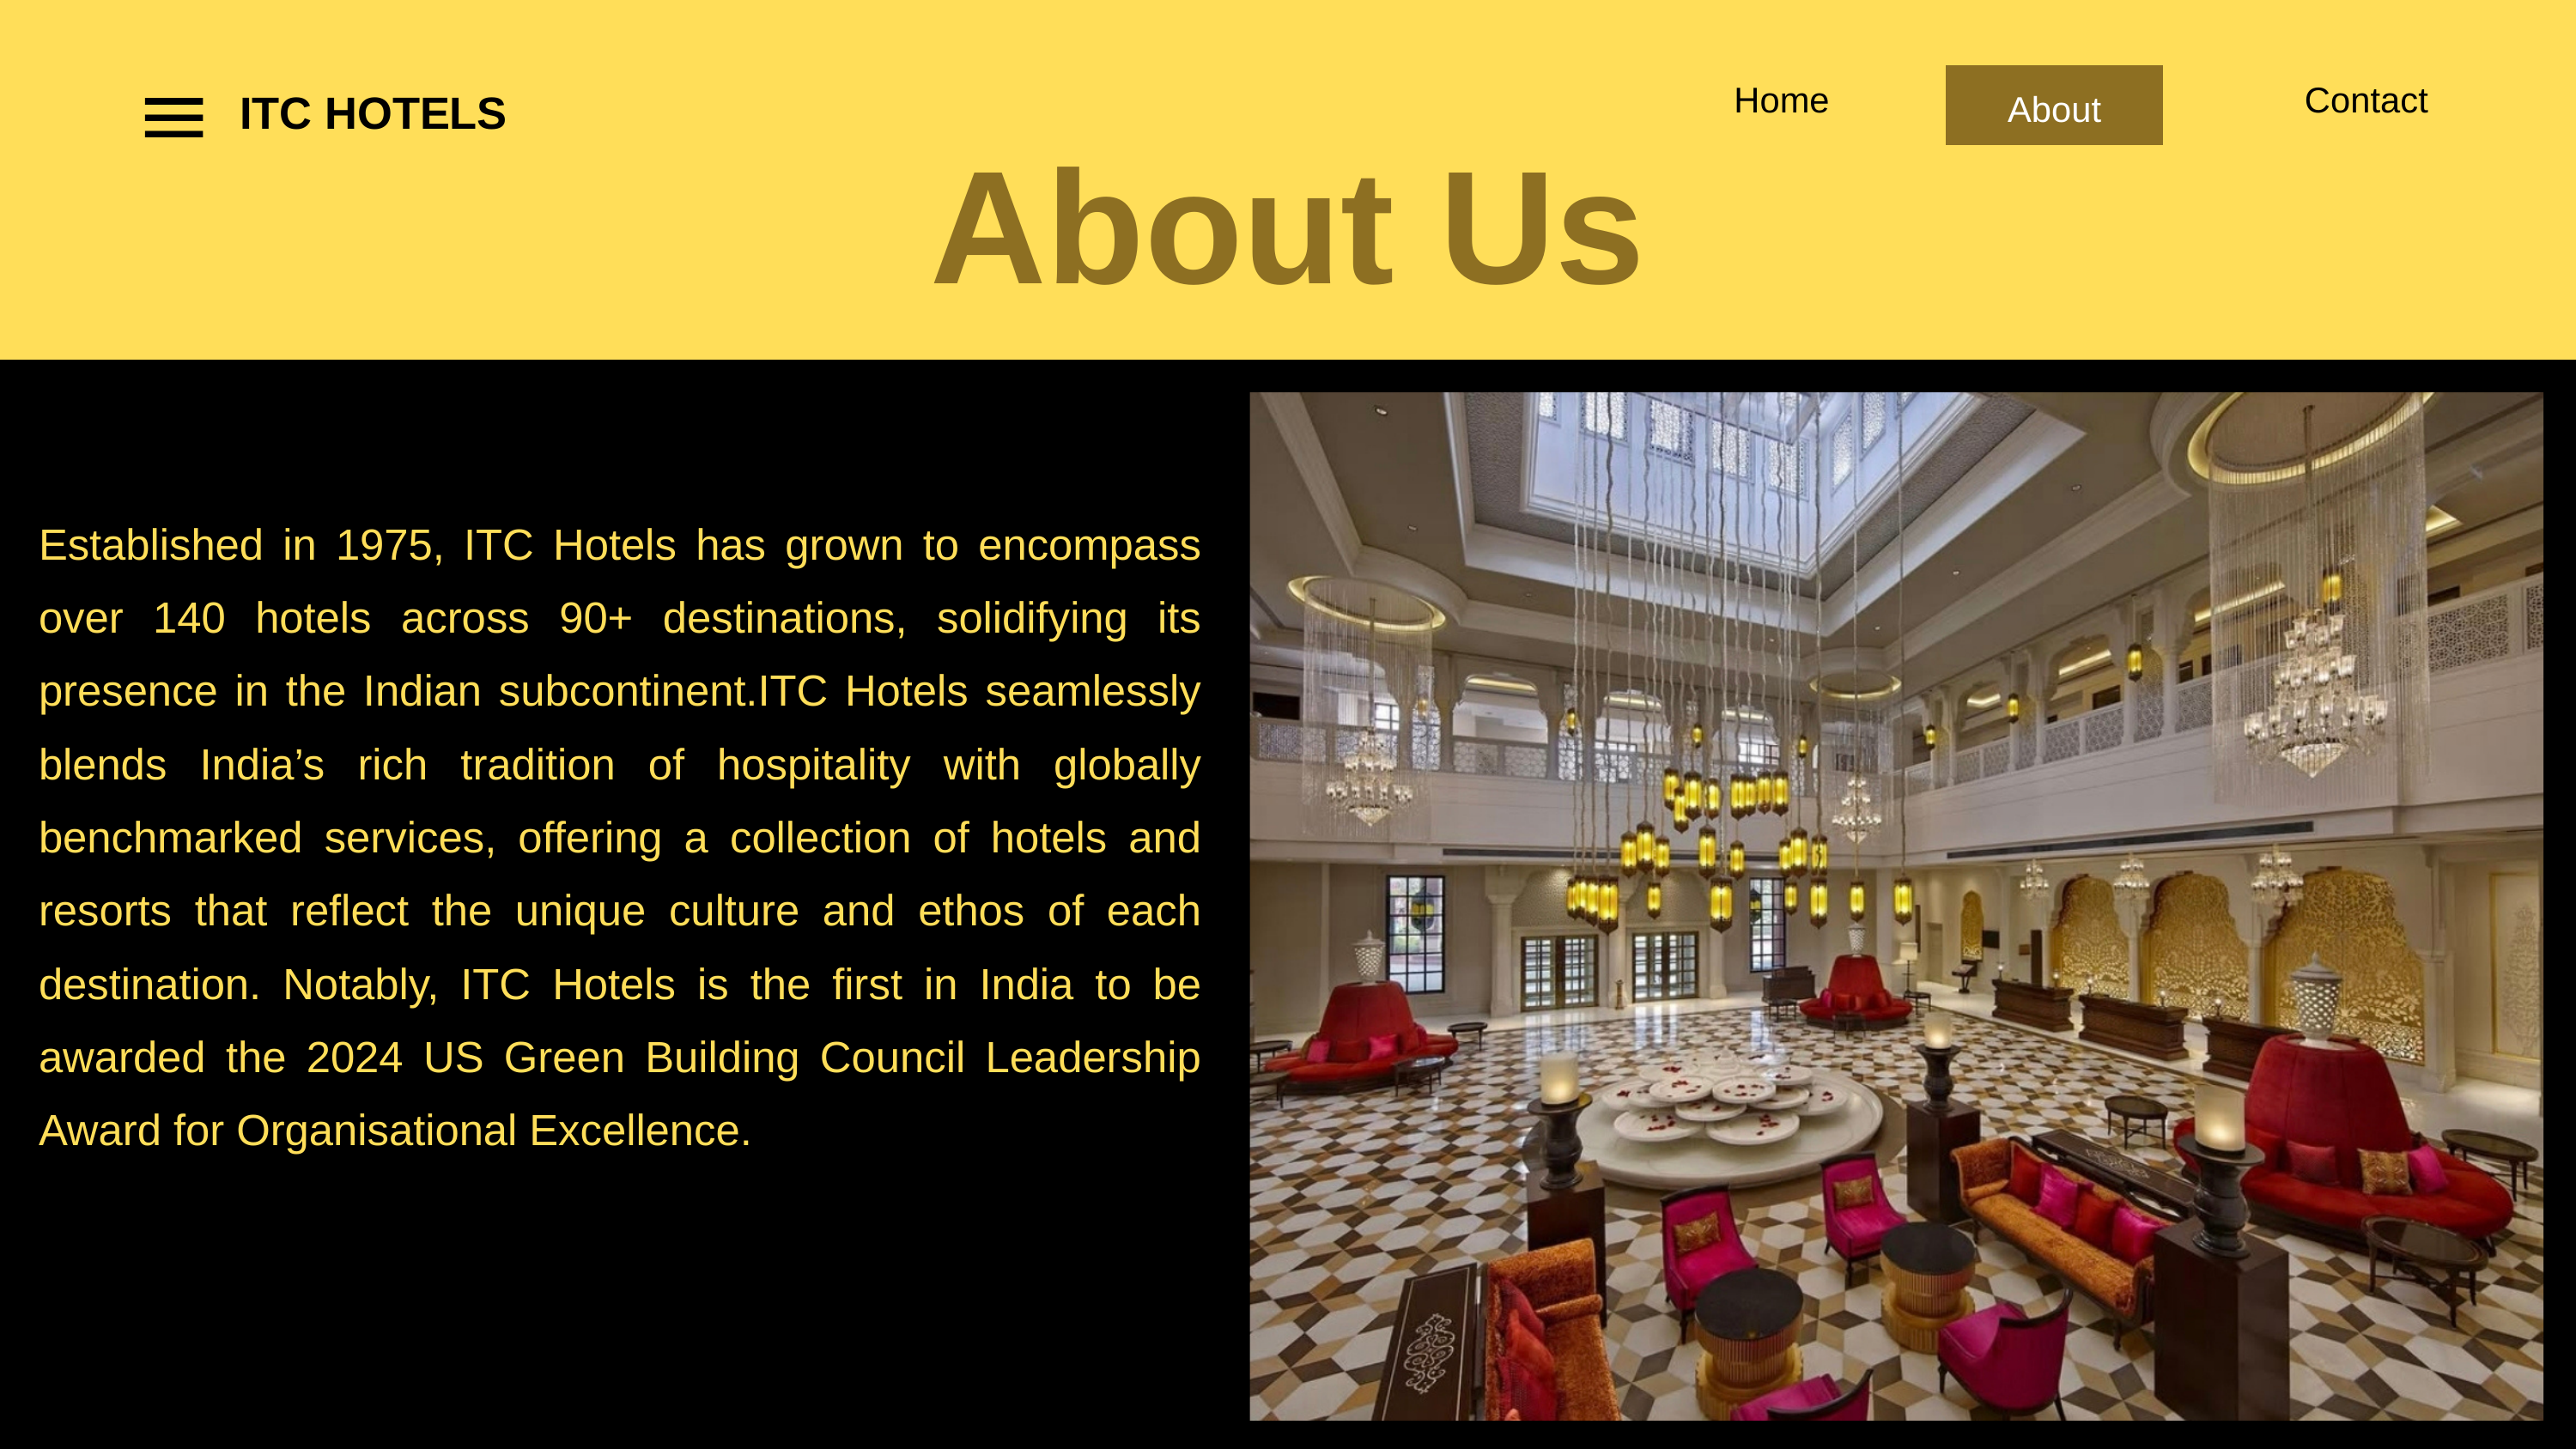

Home
Contact
About
ITC HOTELS

About Us

Established in 1975, ITC Hotels has grown to encompass over 140 hotels across 90+ destinations, solidifying its presence in the Indian subcontinent.ITC Hotels seamlessly blends India’s rich tradition of hospitality with globally benchmarked services, offering a collection of hotels and resorts that reflect the unique culture and ethos of each destination. Notably, ITC Hotels is the first in India to be awarded the 2024 US Green Building Council Leadership Award for Organisational Excellence.